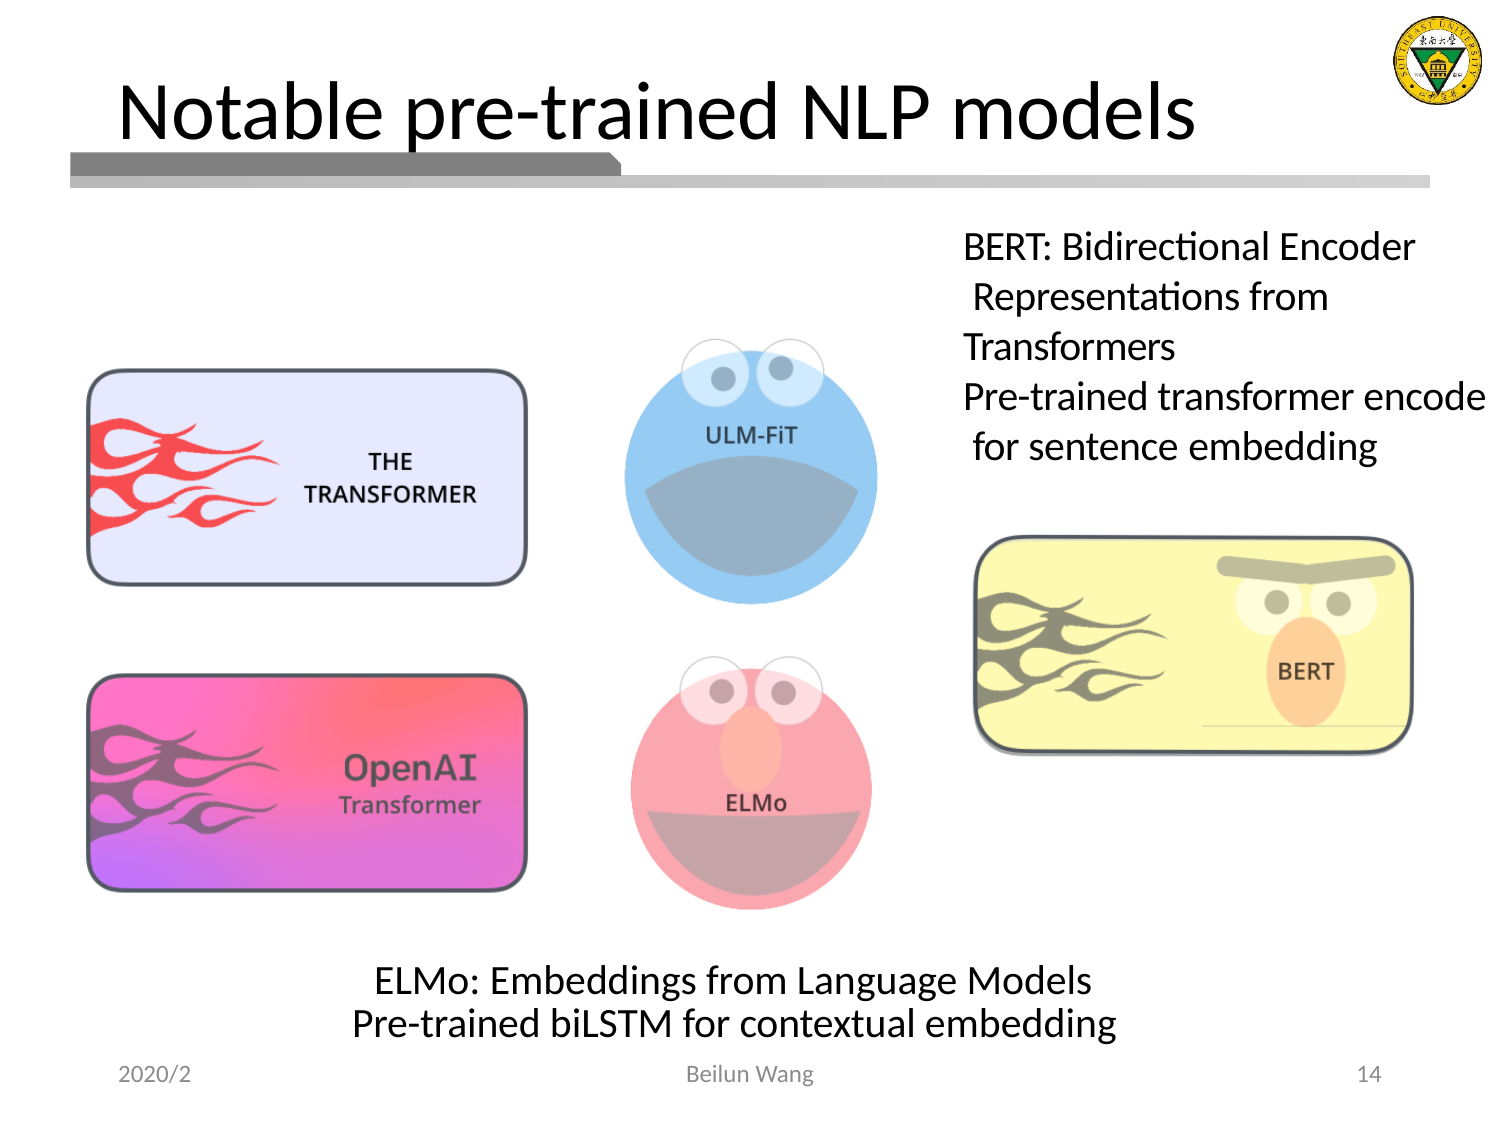

# Notable pre-trained NLP models
BERT: Bidirectional Encoder  Representations from  Transformers
Pre-trained transformer encode  for sentence embedding

ELMo: Embeddings from Language Models  Pre-trained biLSTM for contextual embedding
2020/2
Beilun Wang
14